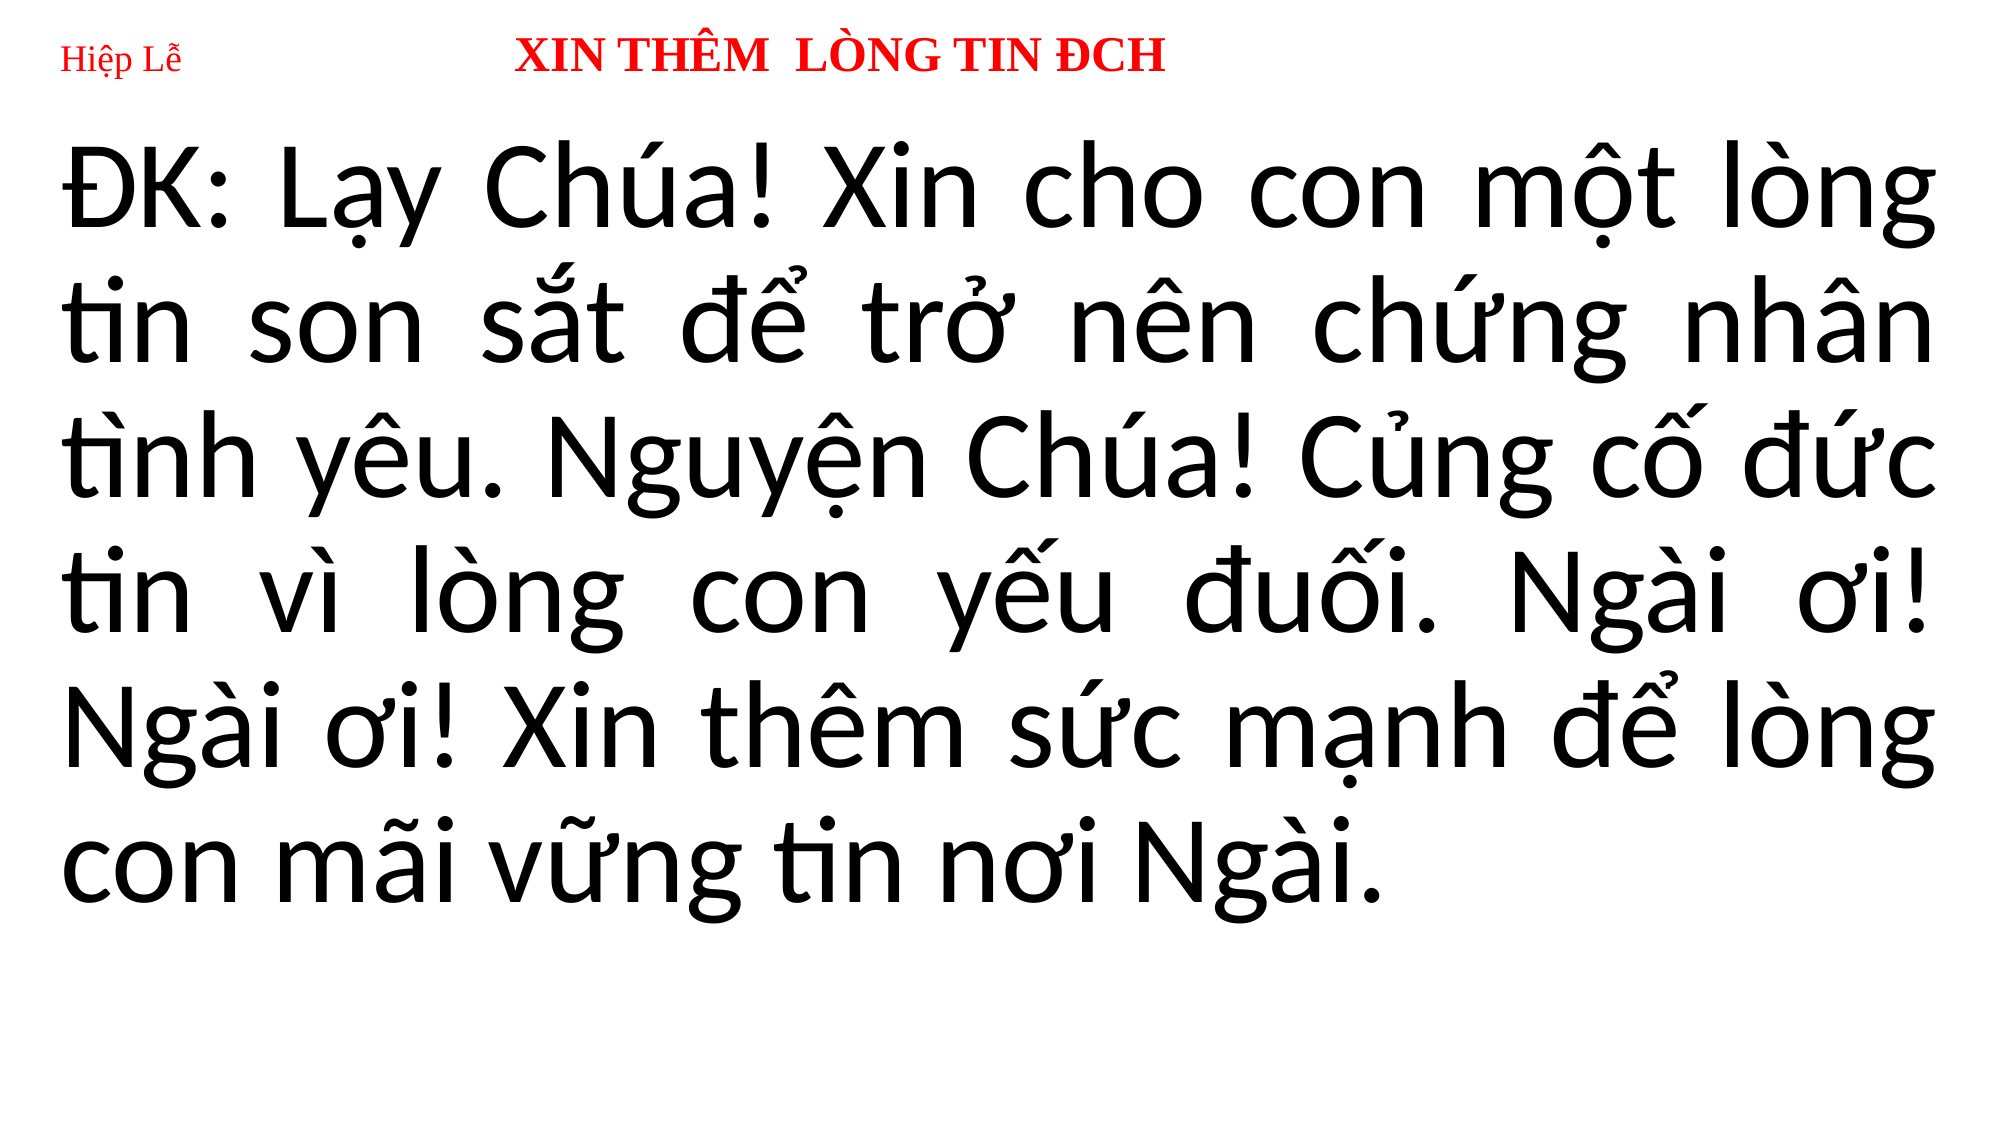

# Hiệp Lễ                                   XIN THÊM  LÒNG TIN ĐCH
ĐK: Lạy Chúa! Xin cho con một lòng tin son sắt để trở nên chứng nhân tình yêu. Nguyện Chúa! Củng cố đức tin vì lòng con yếu đuối. Ngài ơi! Ngài ơi! Xin thêm sức mạnh để lòng con mãi vững tin nơi Ngài.